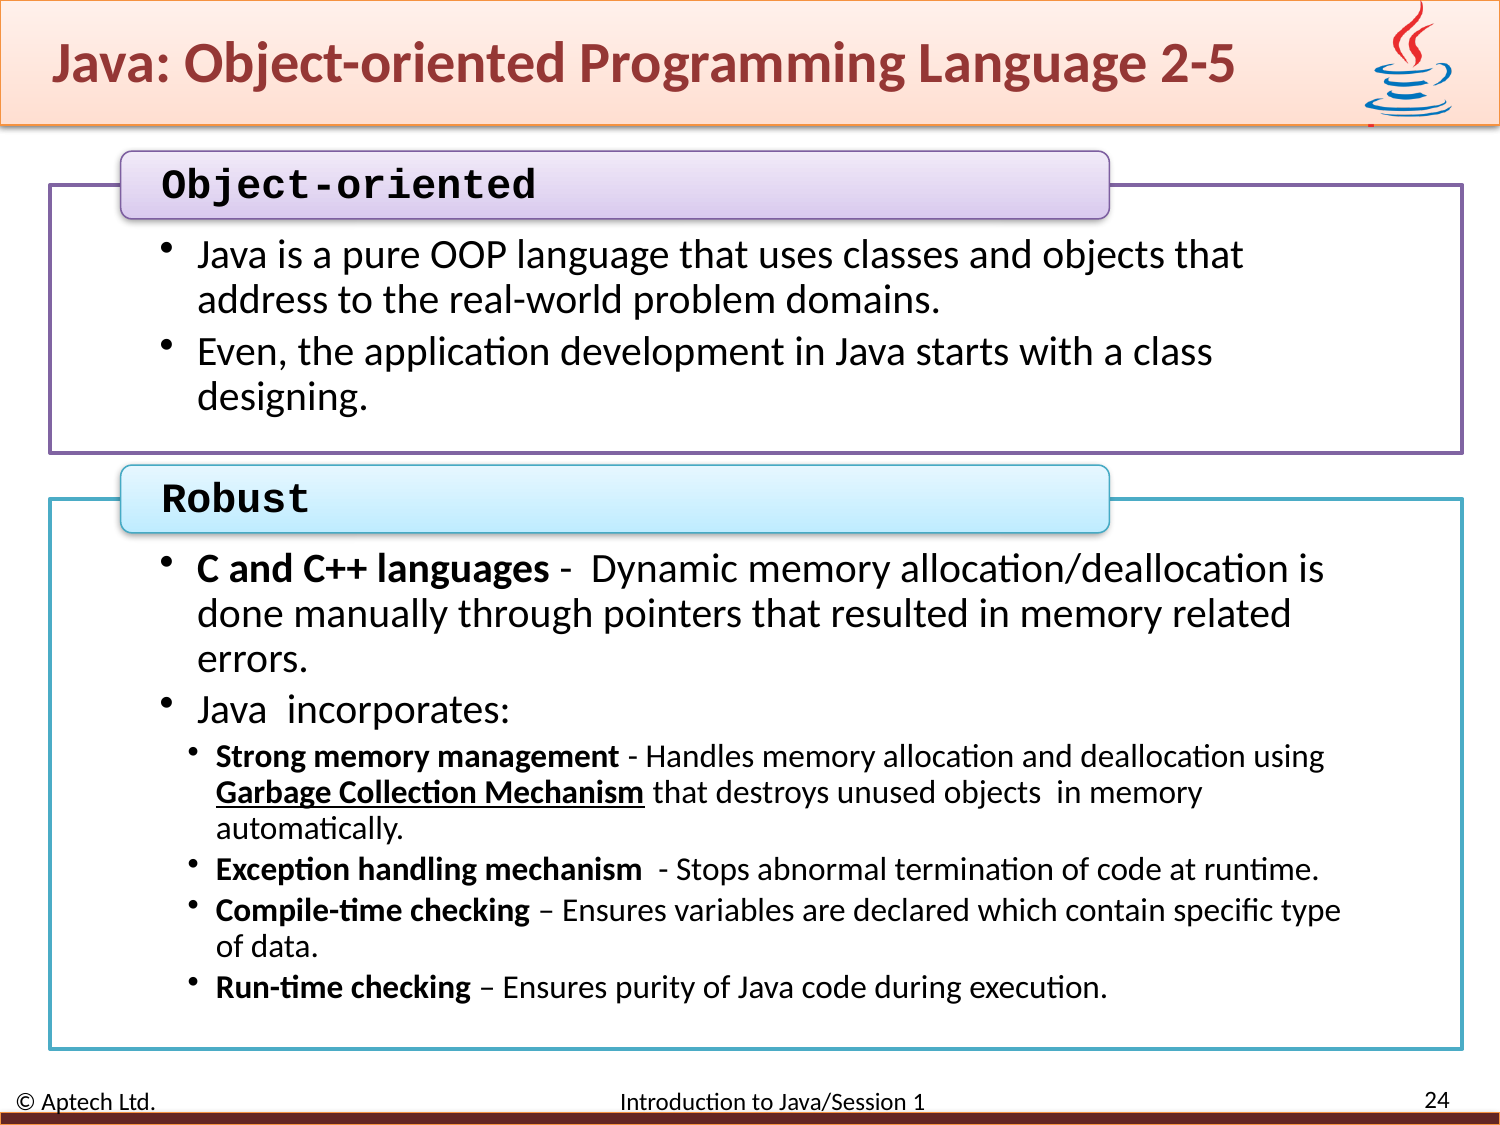

# Java: Object-oriented Programming Language 2-5
Java is a pure OOP language that uses classes and objects that address to the real-world problem domains.
Even, the application development in Java starts with a class designing.
Object-oriented
C and C++ languages -  Dynamic memory allocation/deallocation is done manually through pointers that resulted in memory related errors.
Java  incorporates:
Strong memory management - Handles memory allocation and deallocation using Garbage Collection Mechanism that destroys unused objects  in memory automatically.
Exception handling mechanism  - Stops abnormal termination of code at runtime.
Compile-time checking – Ensures variables are declared which contain specific type of data.
Run-time checking – Ensures purity of Java code during execution.
Robust
24
© Aptech Ltd.                                                                                 Introduction to Java/Session 1